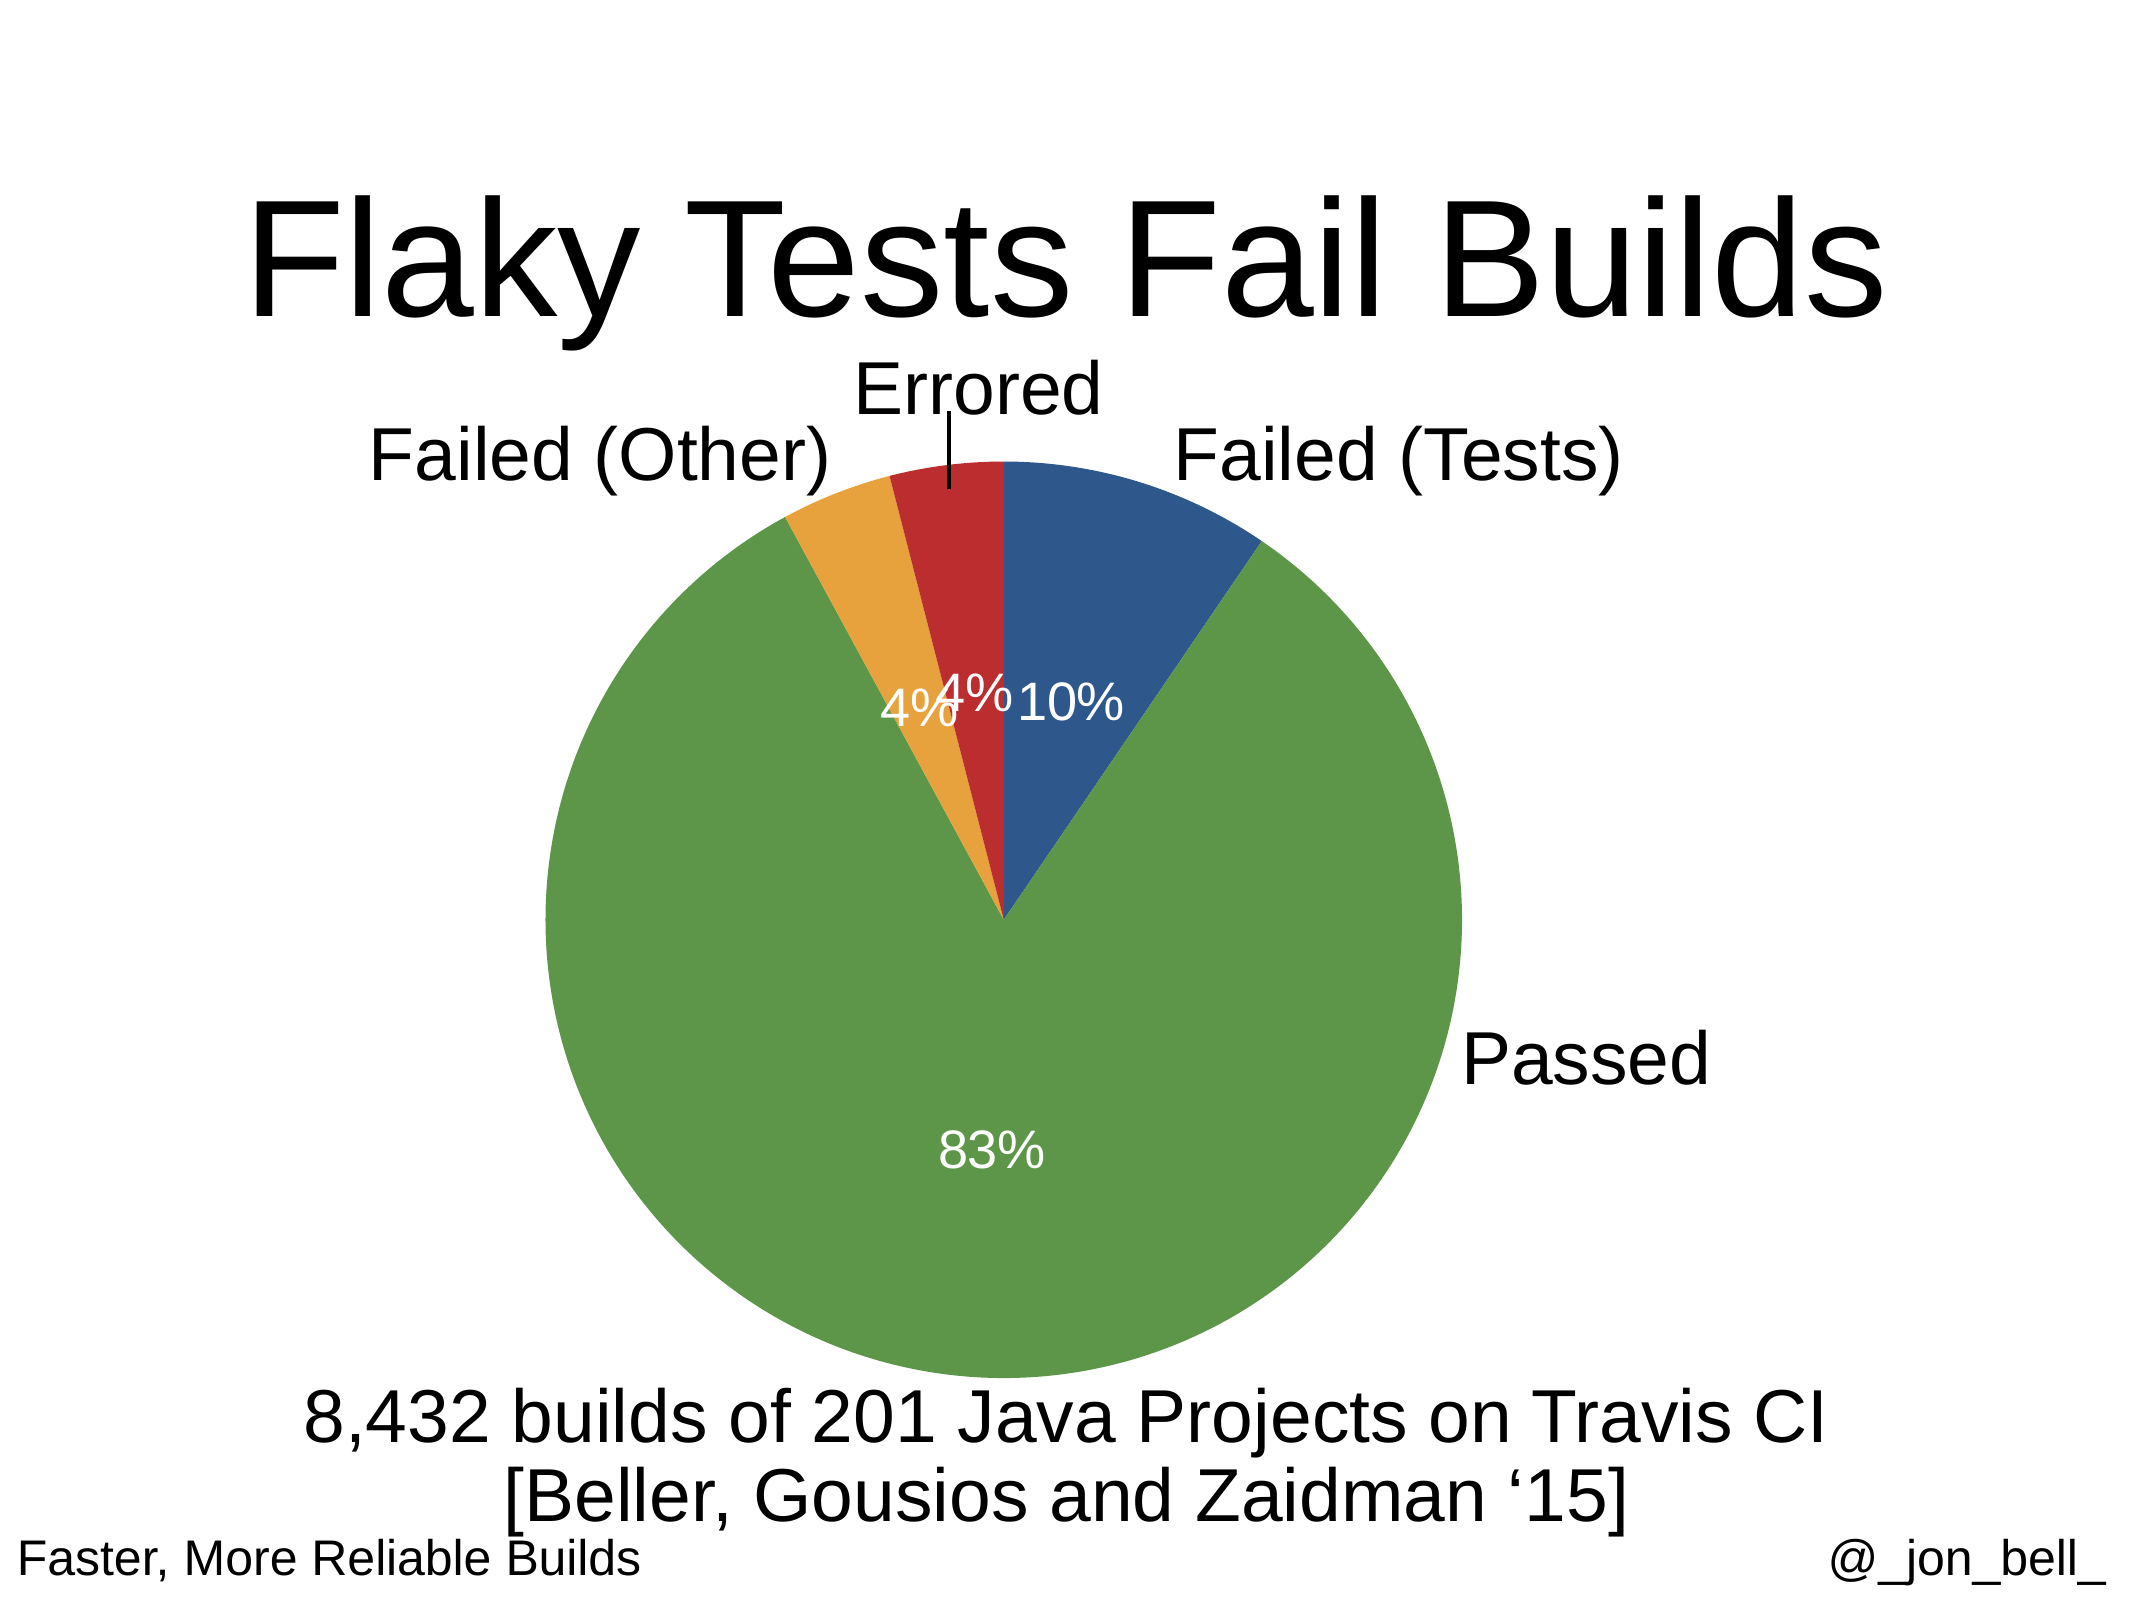

# Flaky Tests Fail Builds
Errored
Failed (Other)
Failed (Tests)

### Chart

| Category | All Projects |
|---|---|
| Failed (Tests) | 9.5 |
| OK | 82.4 |
| Failed (Other) | 3.9 |
| Error | 4.0 |
Passed
8,432 builds of 201 Java Projects on Travis CI
[Beller, Gousios and Zaidman ‘15]